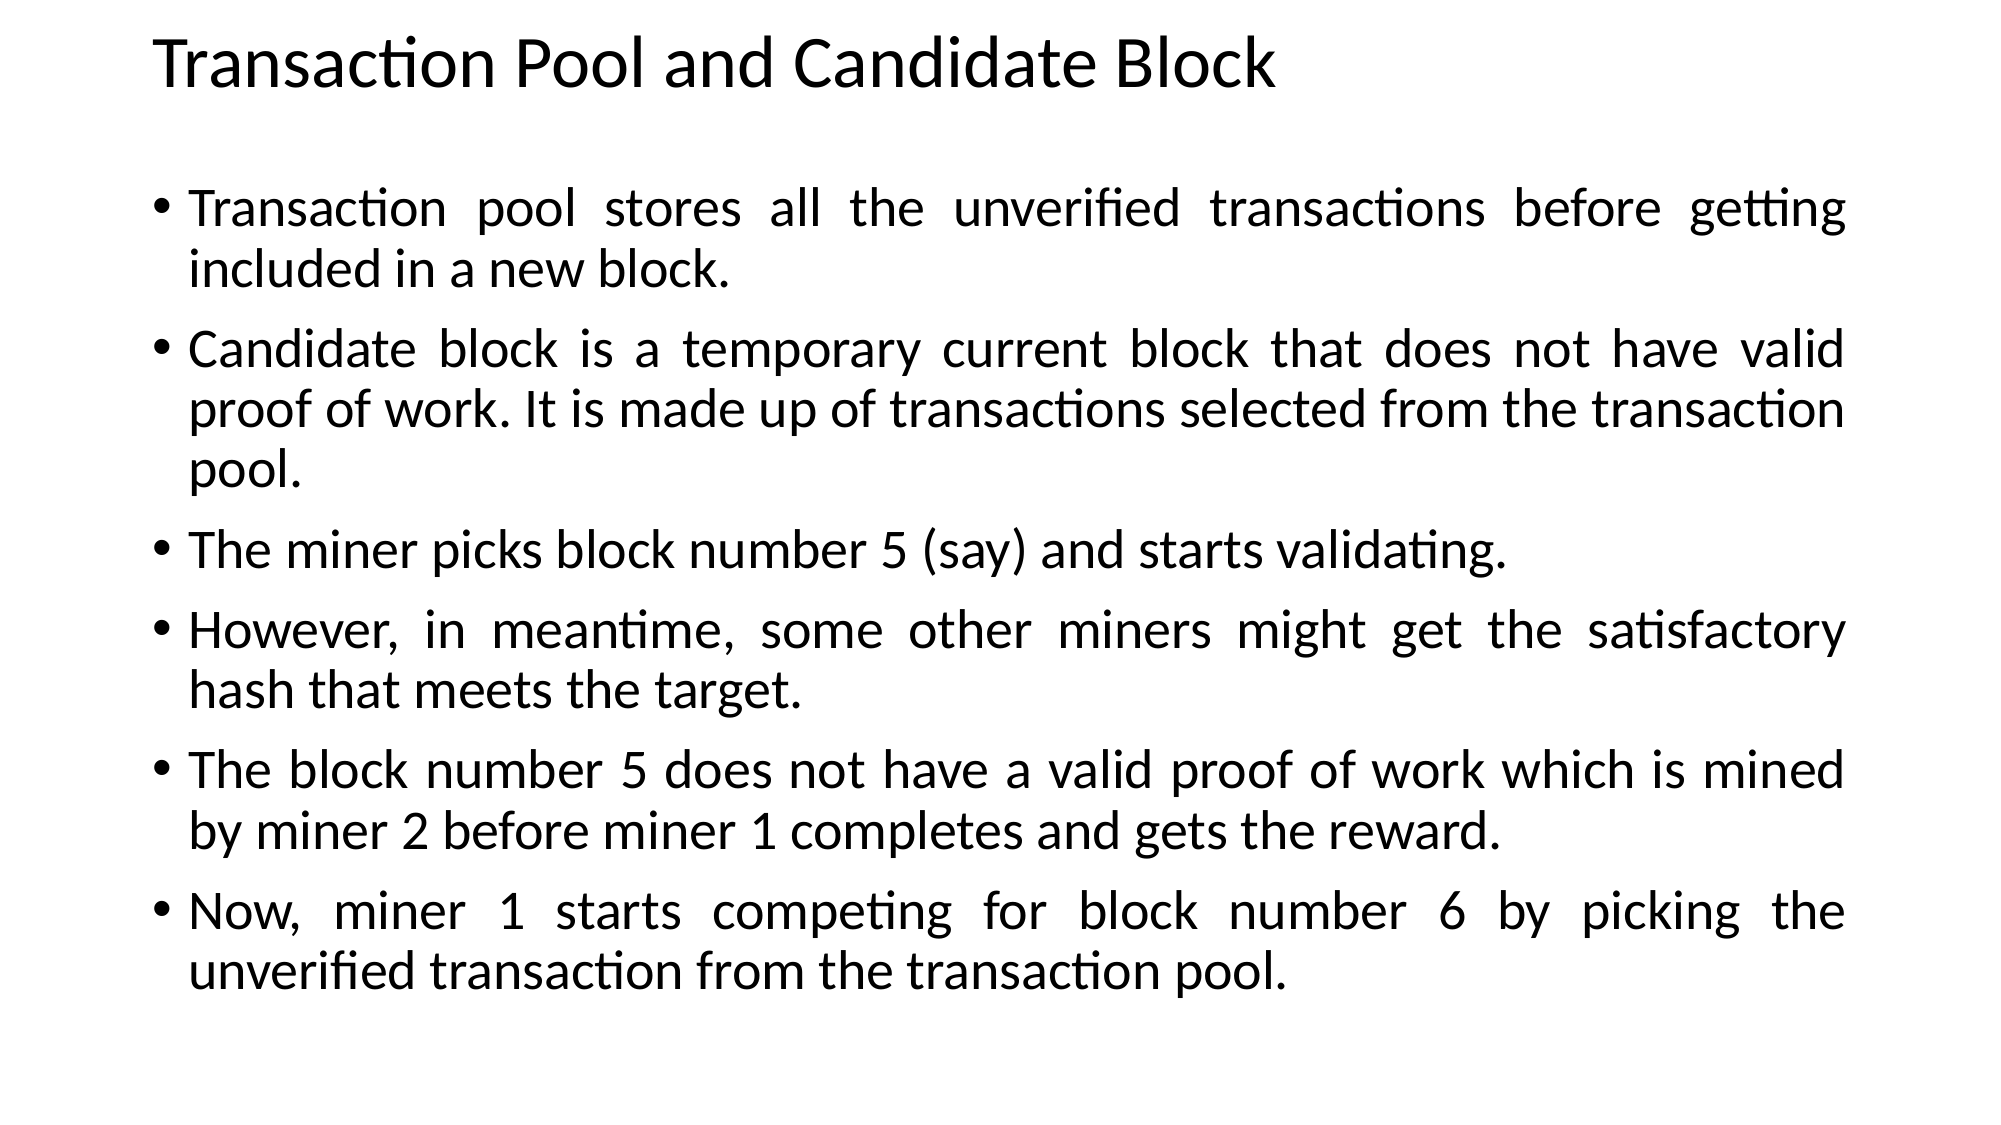

# Transaction Pool and Candidate Block
Transaction pool stores all the unverified transactions before getting included in a new block.
Candidate block is a temporary current block that does not have valid proof of work. It is made up of transactions selected from the transaction pool.
The miner picks block number 5 (say) and starts validating.
However, in meantime, some other miners might get the satisfactory hash that meets the target.
The block number 5 does not have a valid proof of work which is mined by miner 2 before miner 1 completes and gets the reward.
Now, miner 1 starts competing for block number 6 by picking the unverified transaction from the transaction pool.